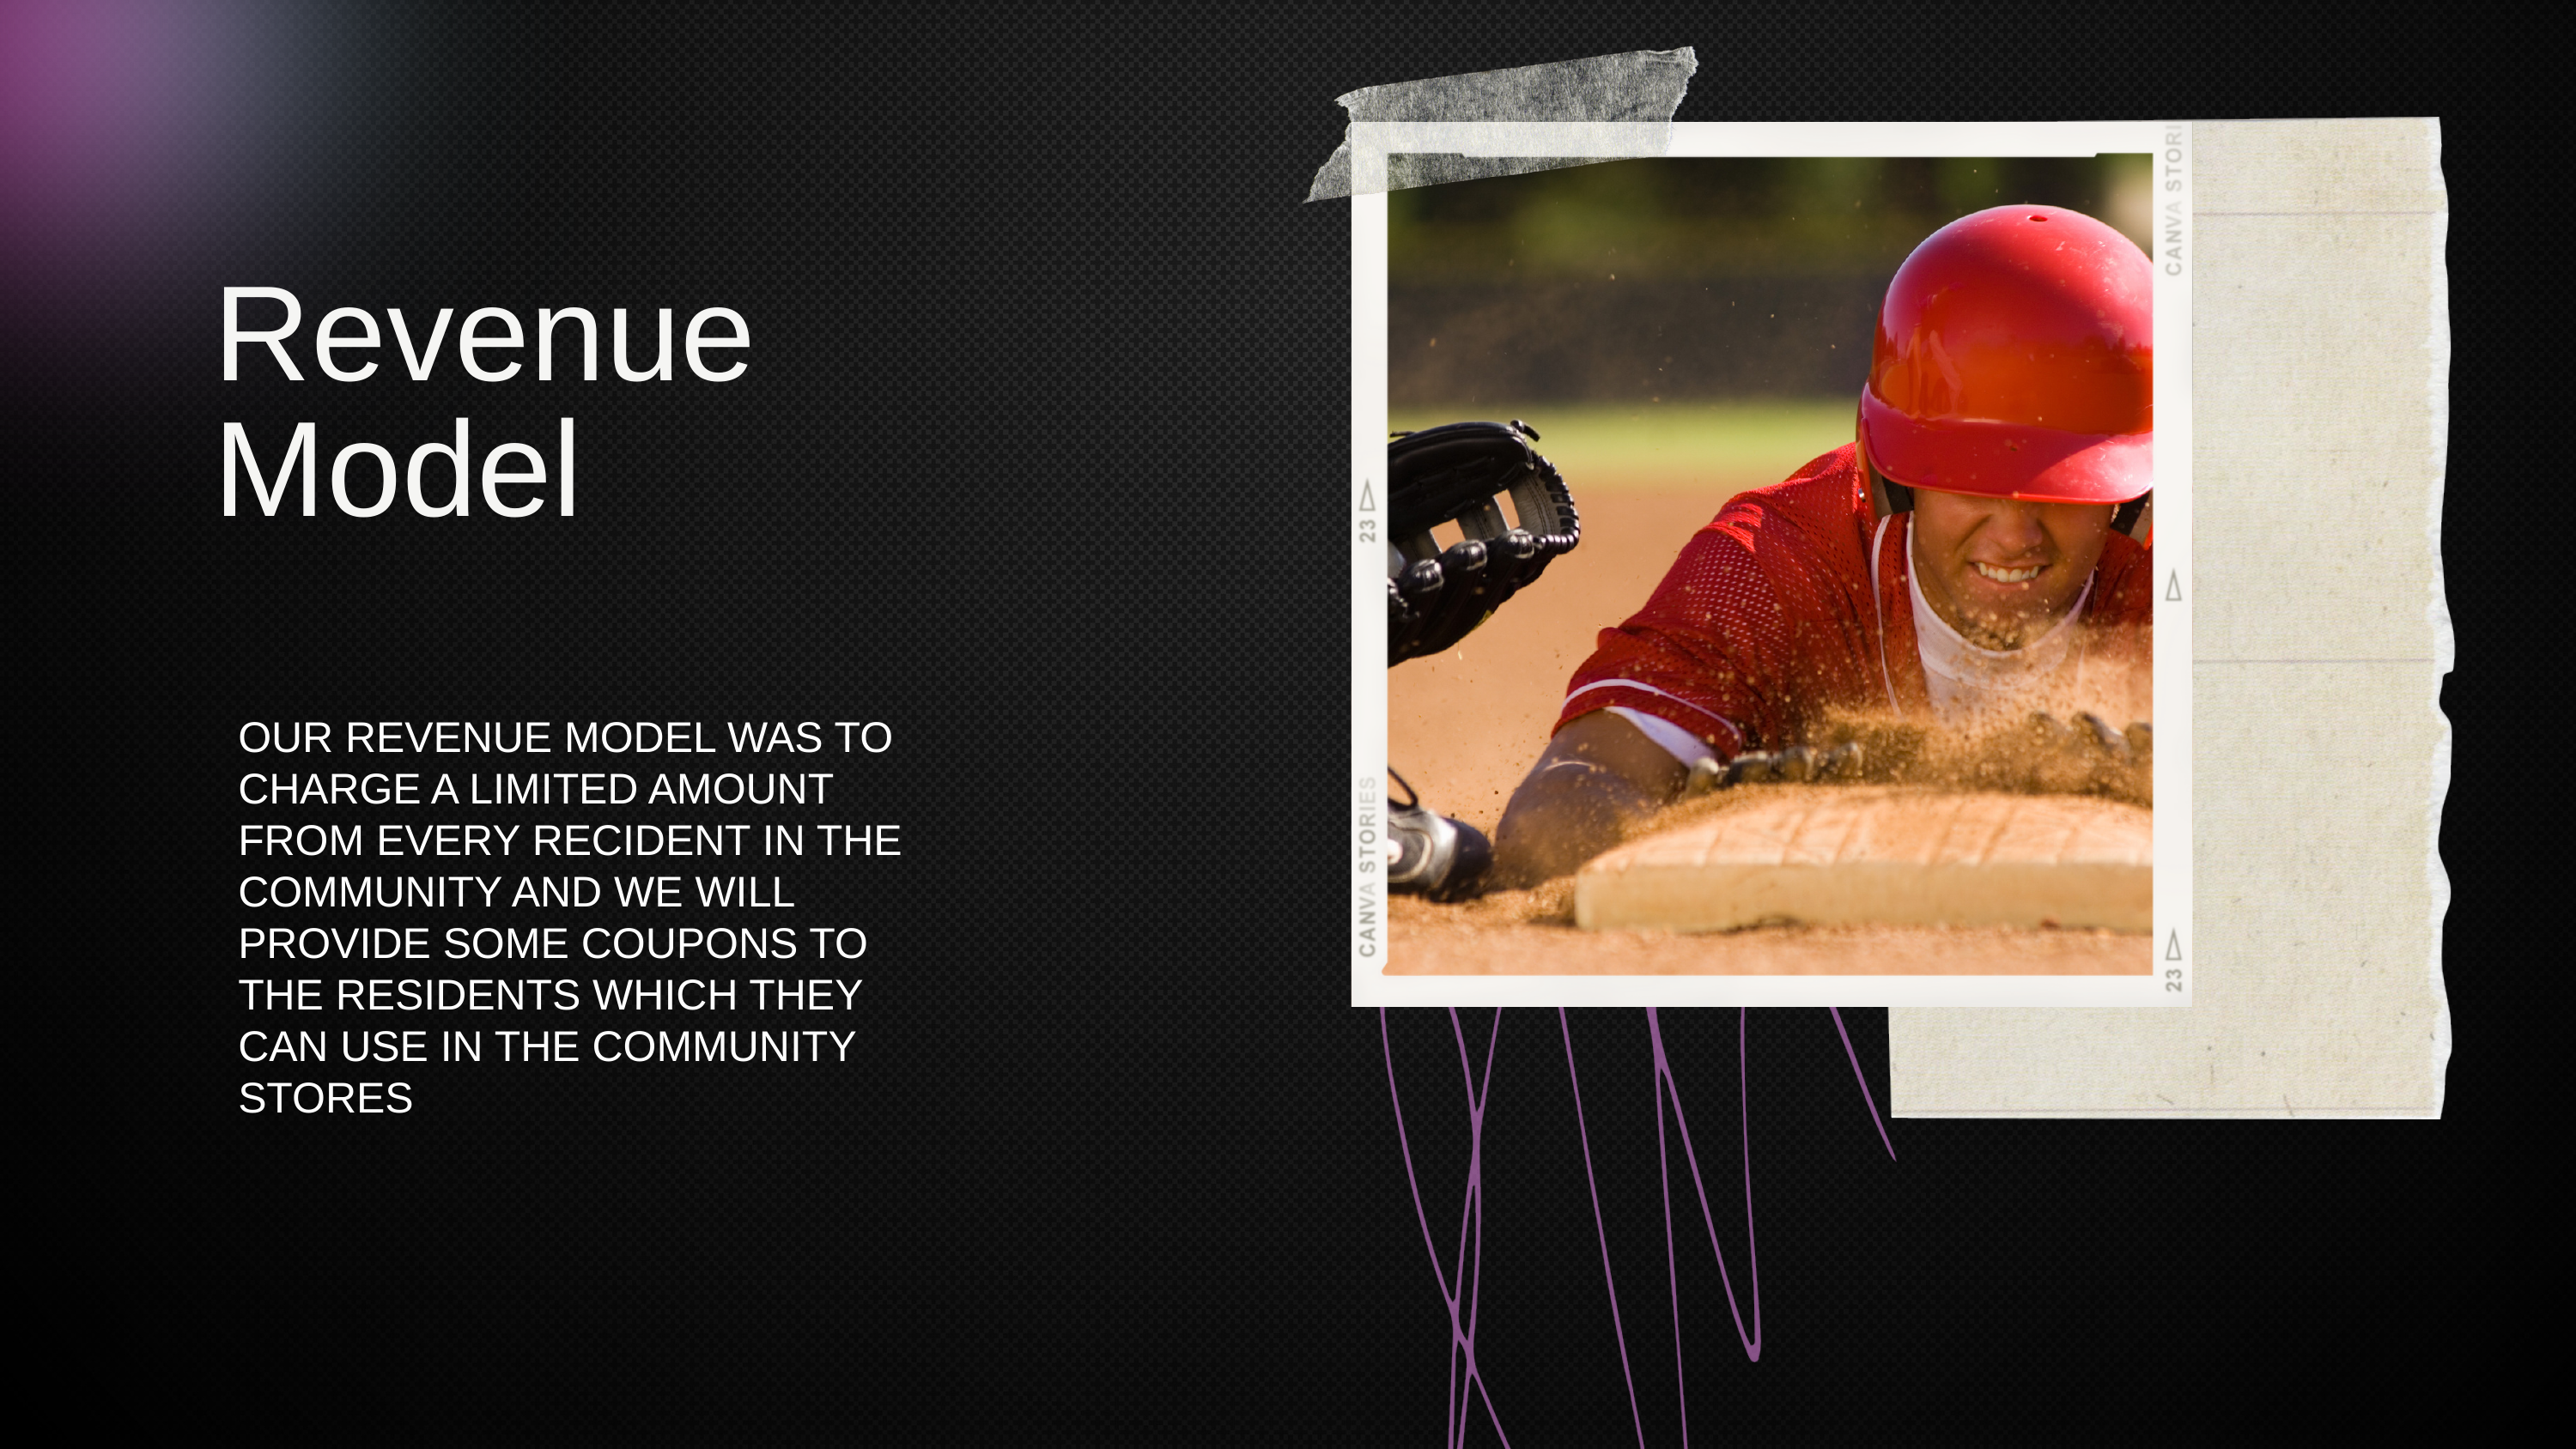

Revenue Model
OUR REVENUE MODEL WAS TO CHARGE A LIMITED AMOUNT FROM EVERY RECIDENT IN THE COMMUNITY AND WE WILL PROVIDE SOME COUPONS TO THE RESIDENTS WHICH THEY CAN USE IN THE COMMUNITY STORES